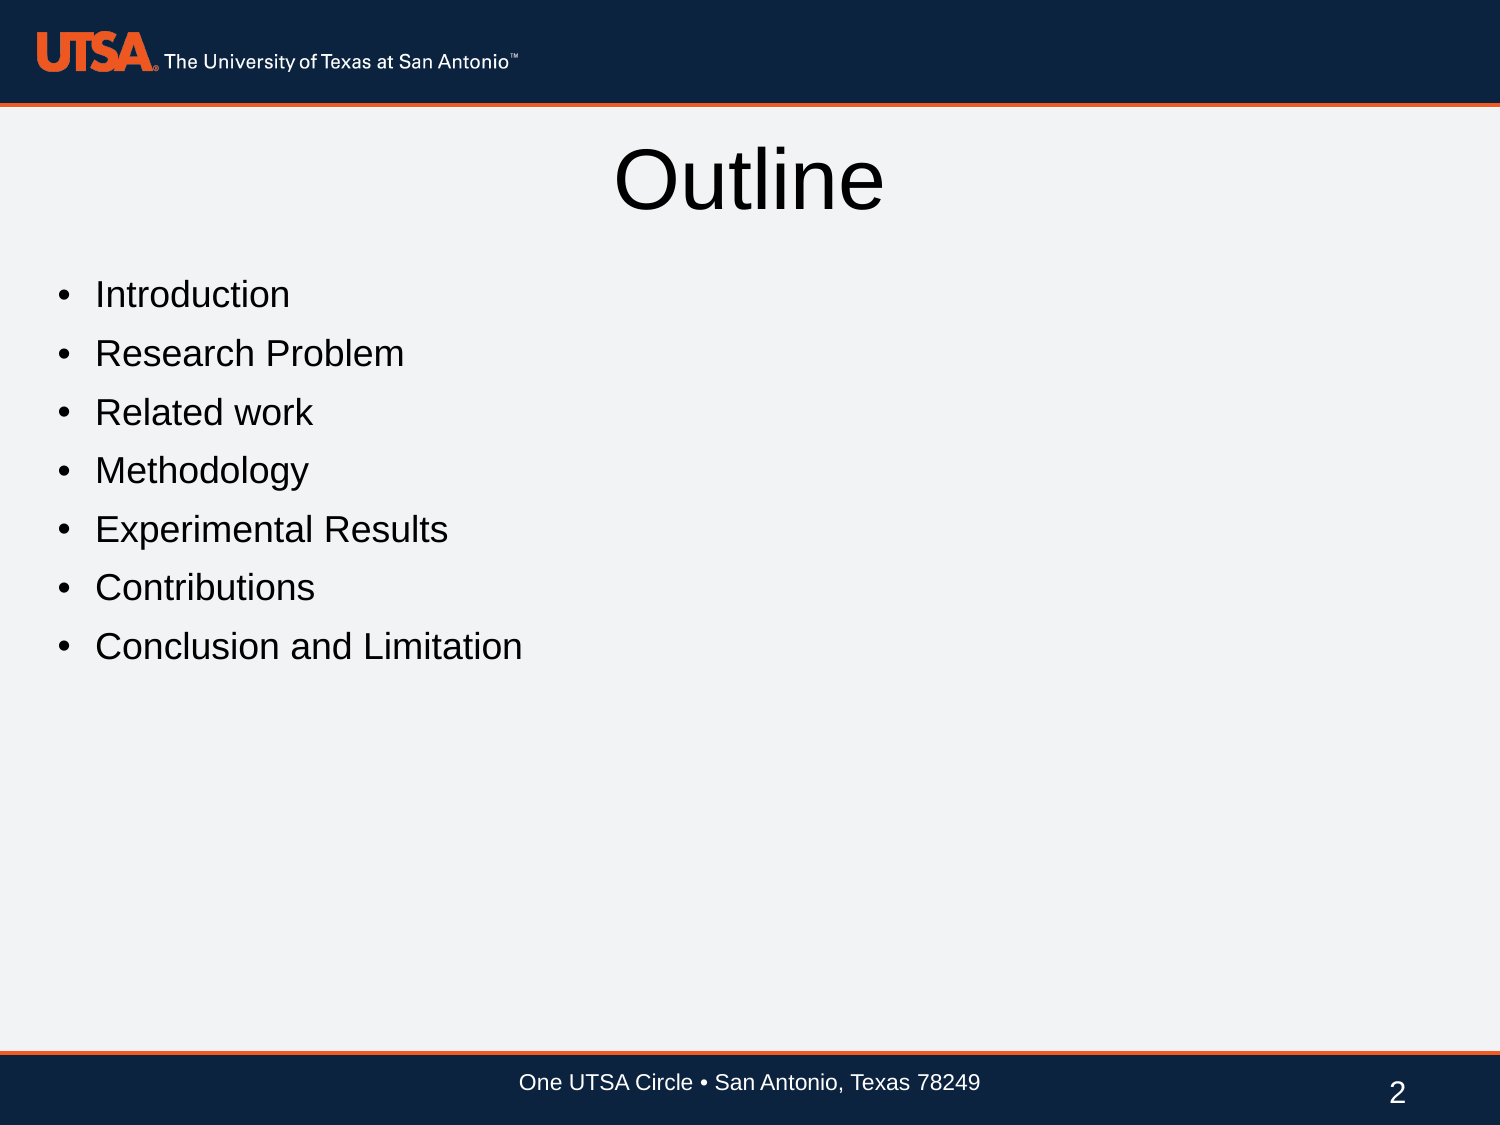

# Outline
Introduction
Research Problem
Related work​
Methodology​
Experimental Results
Contributions​
Conclusion​ and Limitation

One UTSA Circle • San Antonio, Texas 78249

2